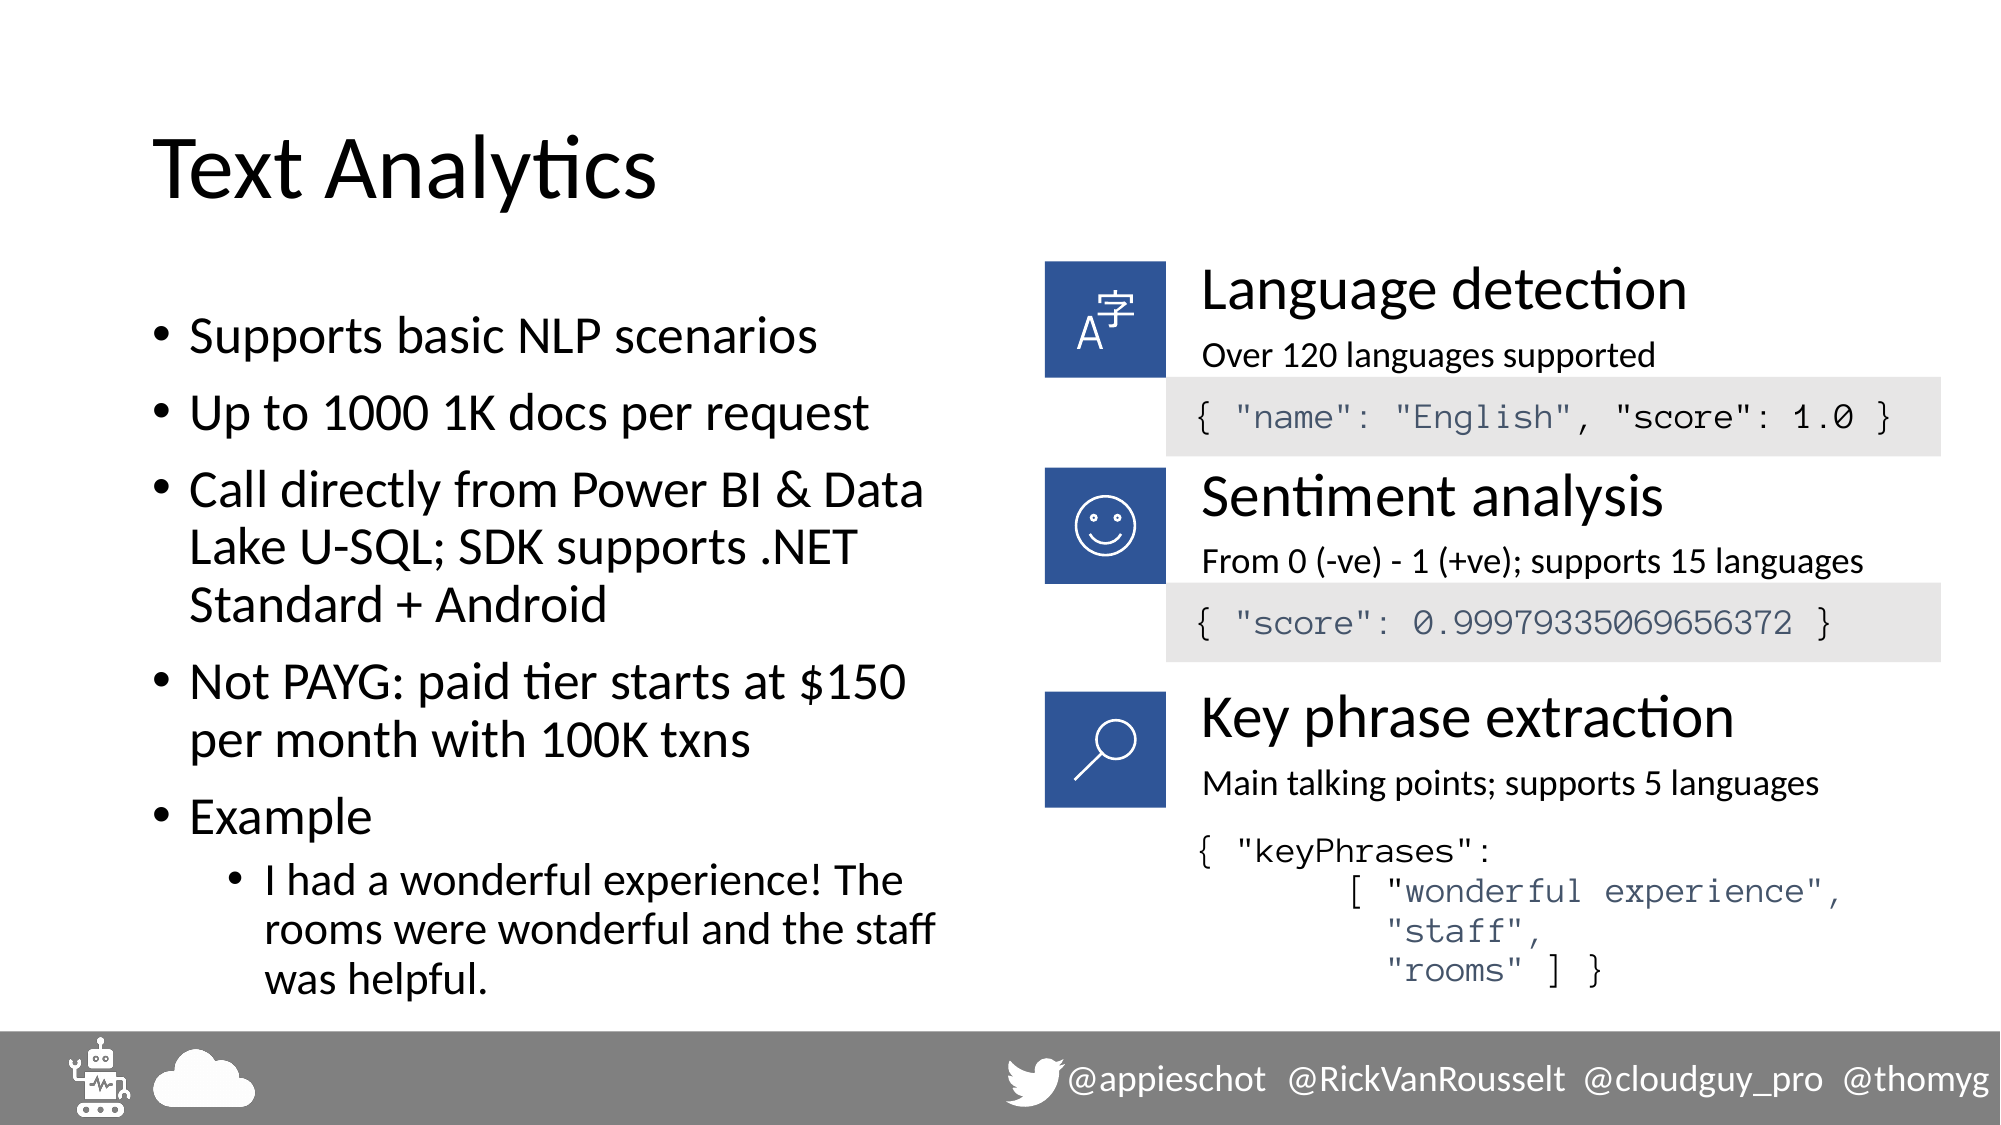

# Text Analytics
Language detection
Over 120 languages supported

Supports basic NLP scenarios
Up to 1000 1K docs per request
Call directly from Power BI & Data Lake U-SQL; SDK supports .NET Standard + Android
Not PAYG: paid tier starts at $150 per month with 100K txns
Example
I had a wonderful experience! The rooms were wonderful and the staff was helpful.
{ "name": "English", "score": 1.0 }
Sentiment analysis
From 0 (-ve) - 1 (+ve); supports 15 languages

{ "score": 0.99979335069656372 }
Key phrase extraction
Main talking points; supports 5 languages

{ "keyPhrases":
	[ "wonderful experience",
	  "staff",
	  "rooms" ] }